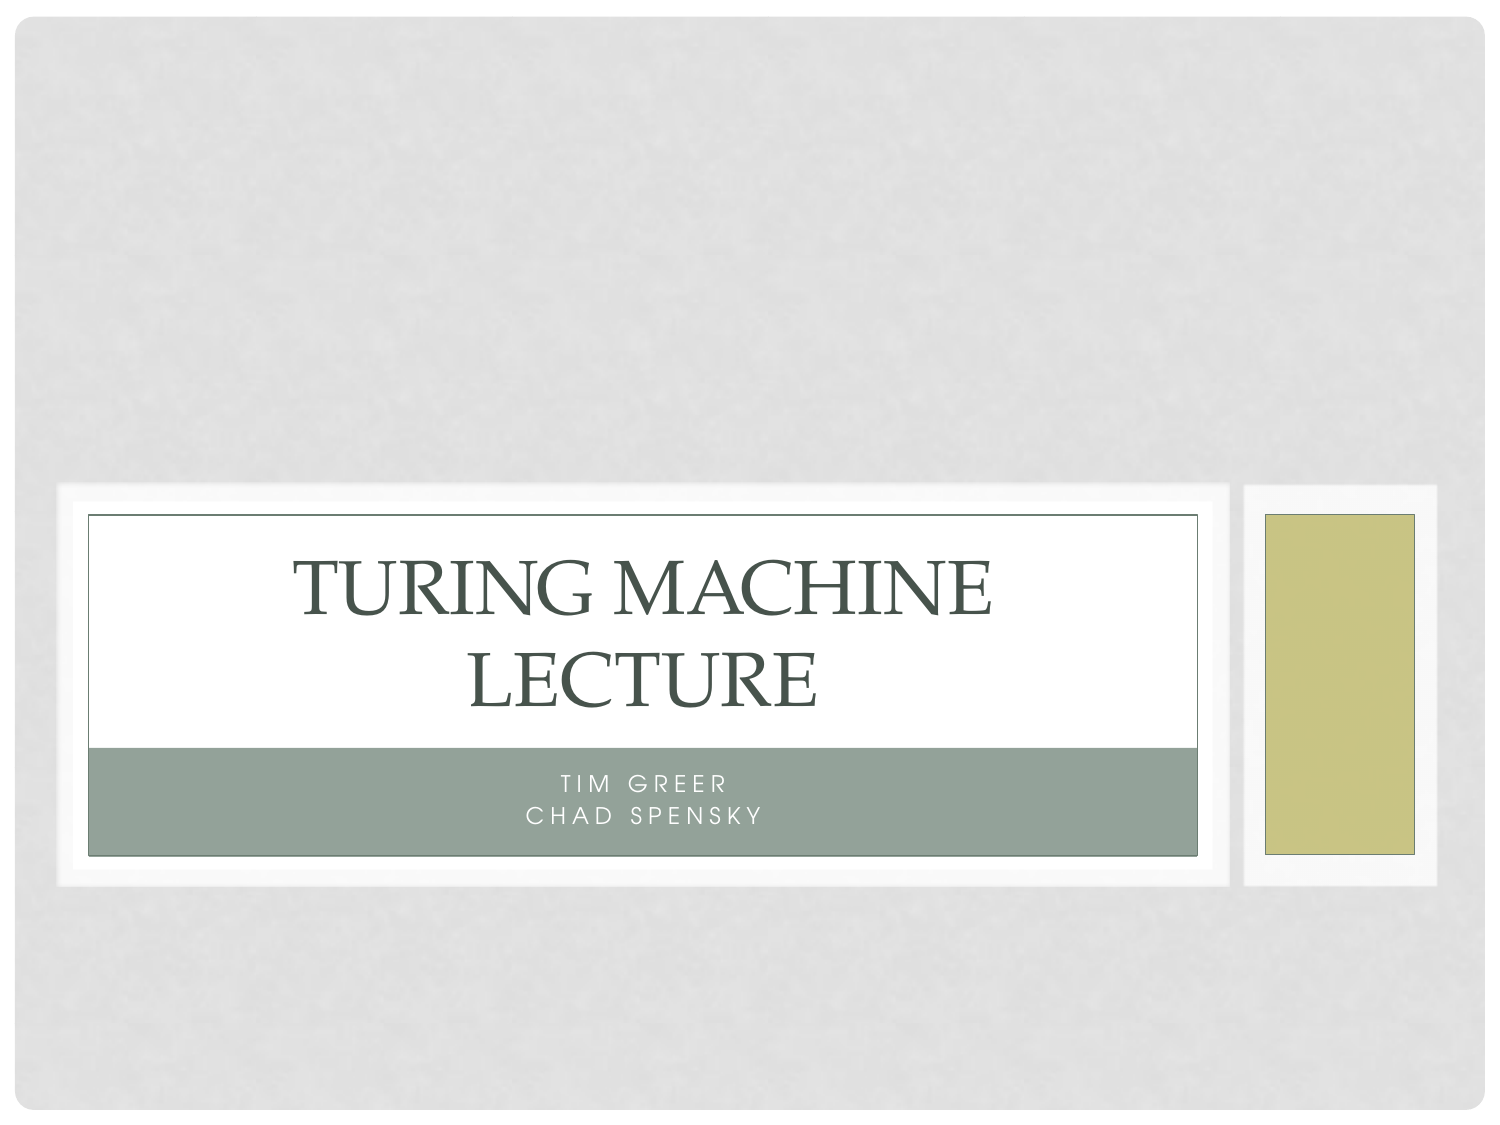

# Turing Machine Lecture
Tim Greer
Chad Spensky